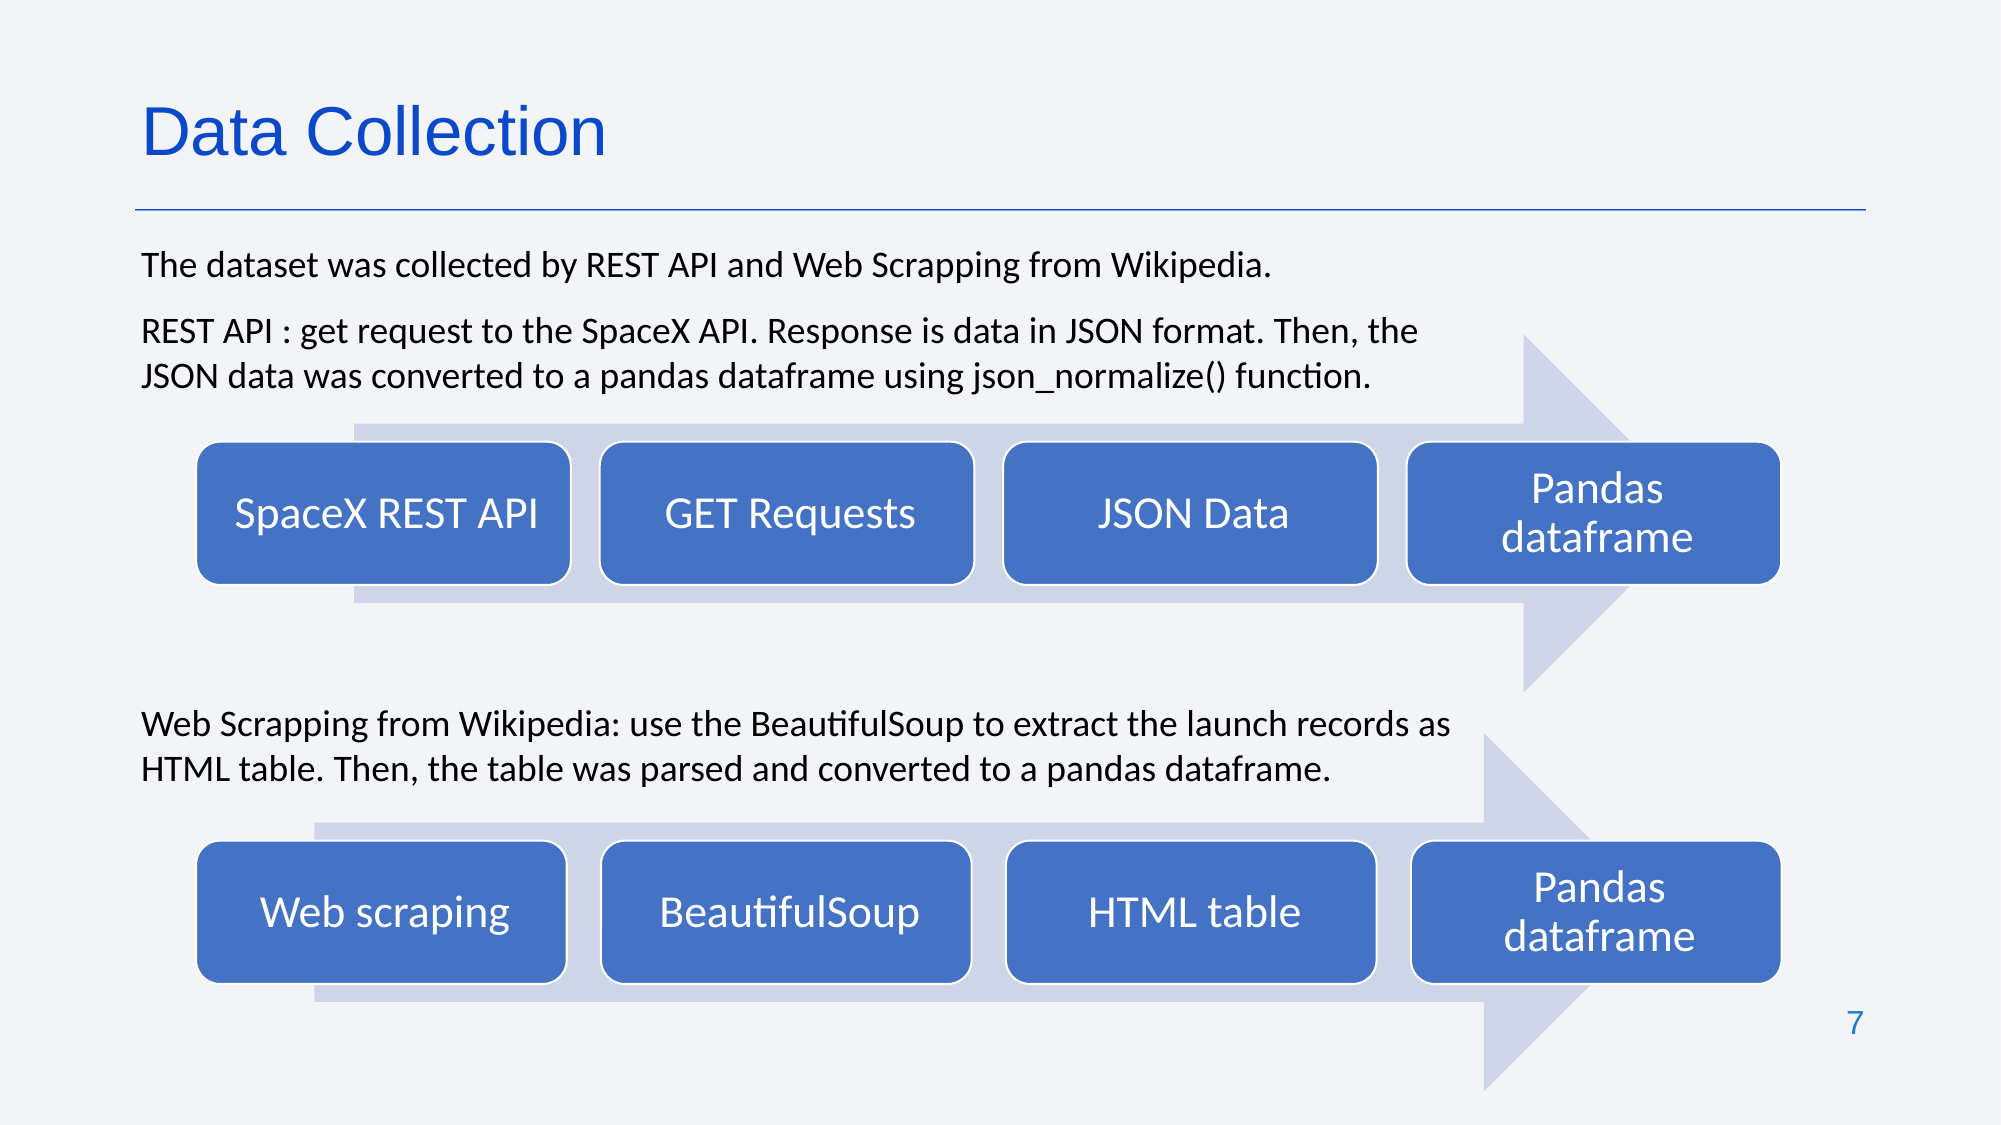

Data Collection
The dataset was collected by REST API and Web Scrapping from Wikipedia.
REST API : get request to the SpaceX API. Response is data in JSON format. Then, the JSON data was converted to a pandas dataframe using json_normalize() function.
SpaceX REST API
GET Requests
JSON Data
Pandas dataframe
Web Scrapping from Wikipedia: use the BeautifulSoup to extract the launch records as
HTML table. Then, the table was parsed and converted to a pandas dataframe.
Web scraping
BeautifulSoup
HTML table
Pandas dataframe
7